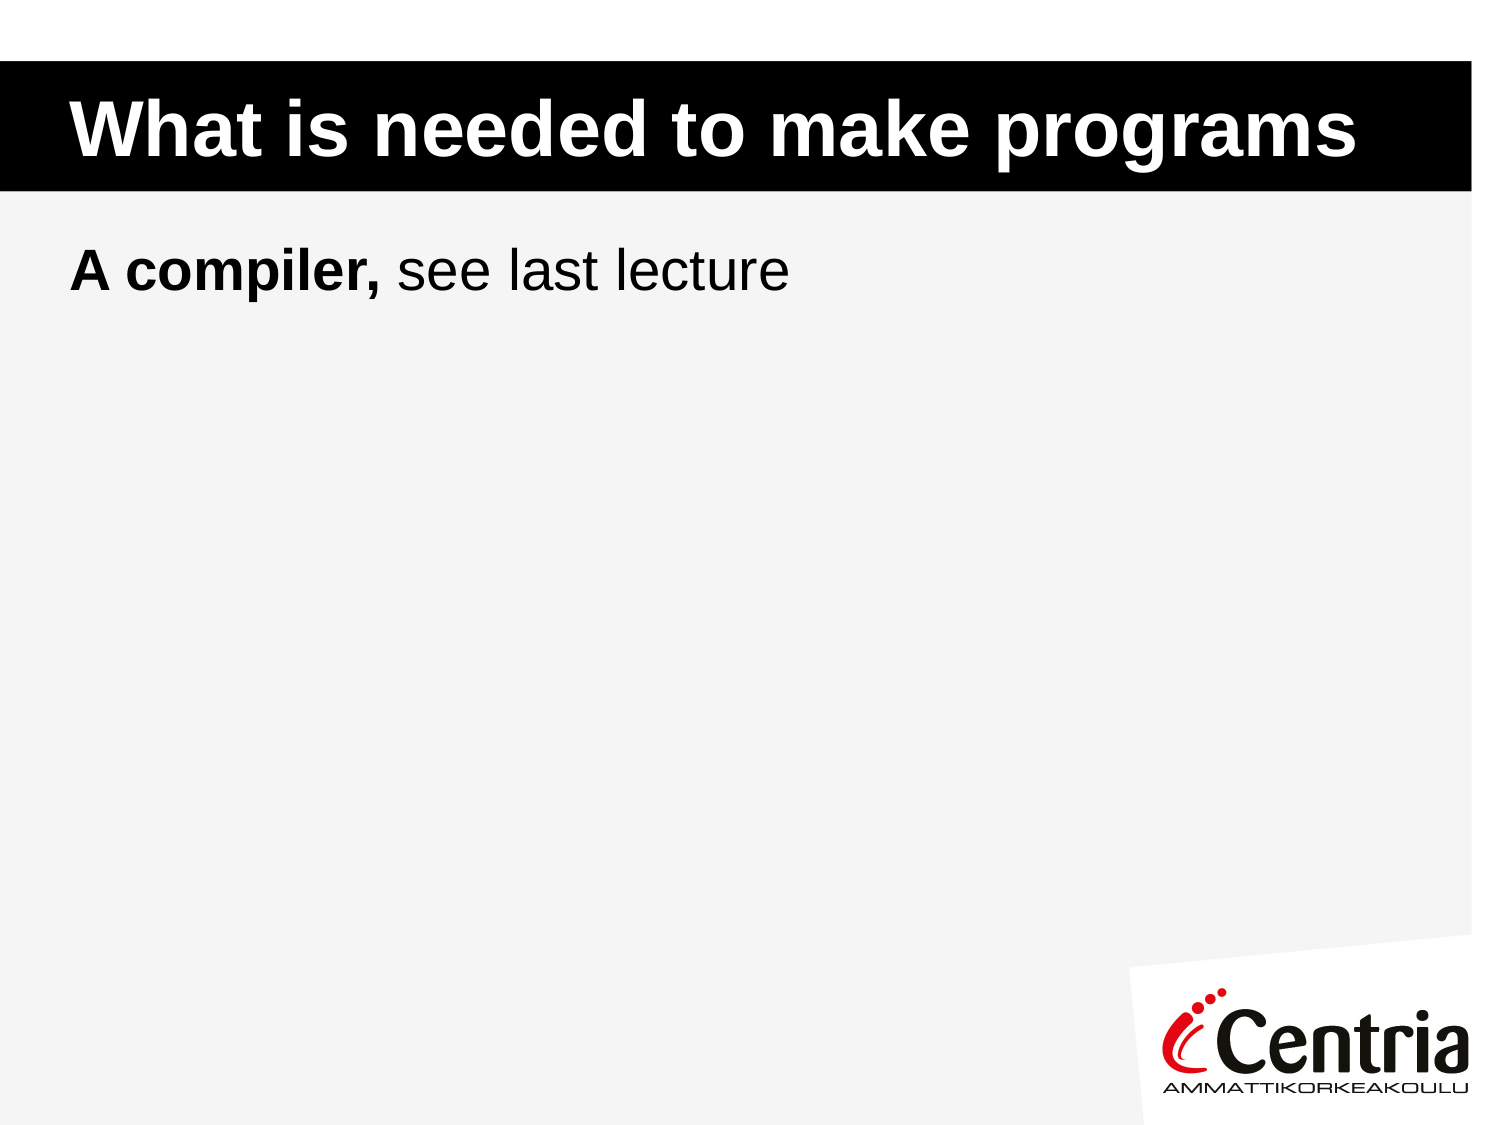

# What is needed to make programs
A compiler, see last lecture